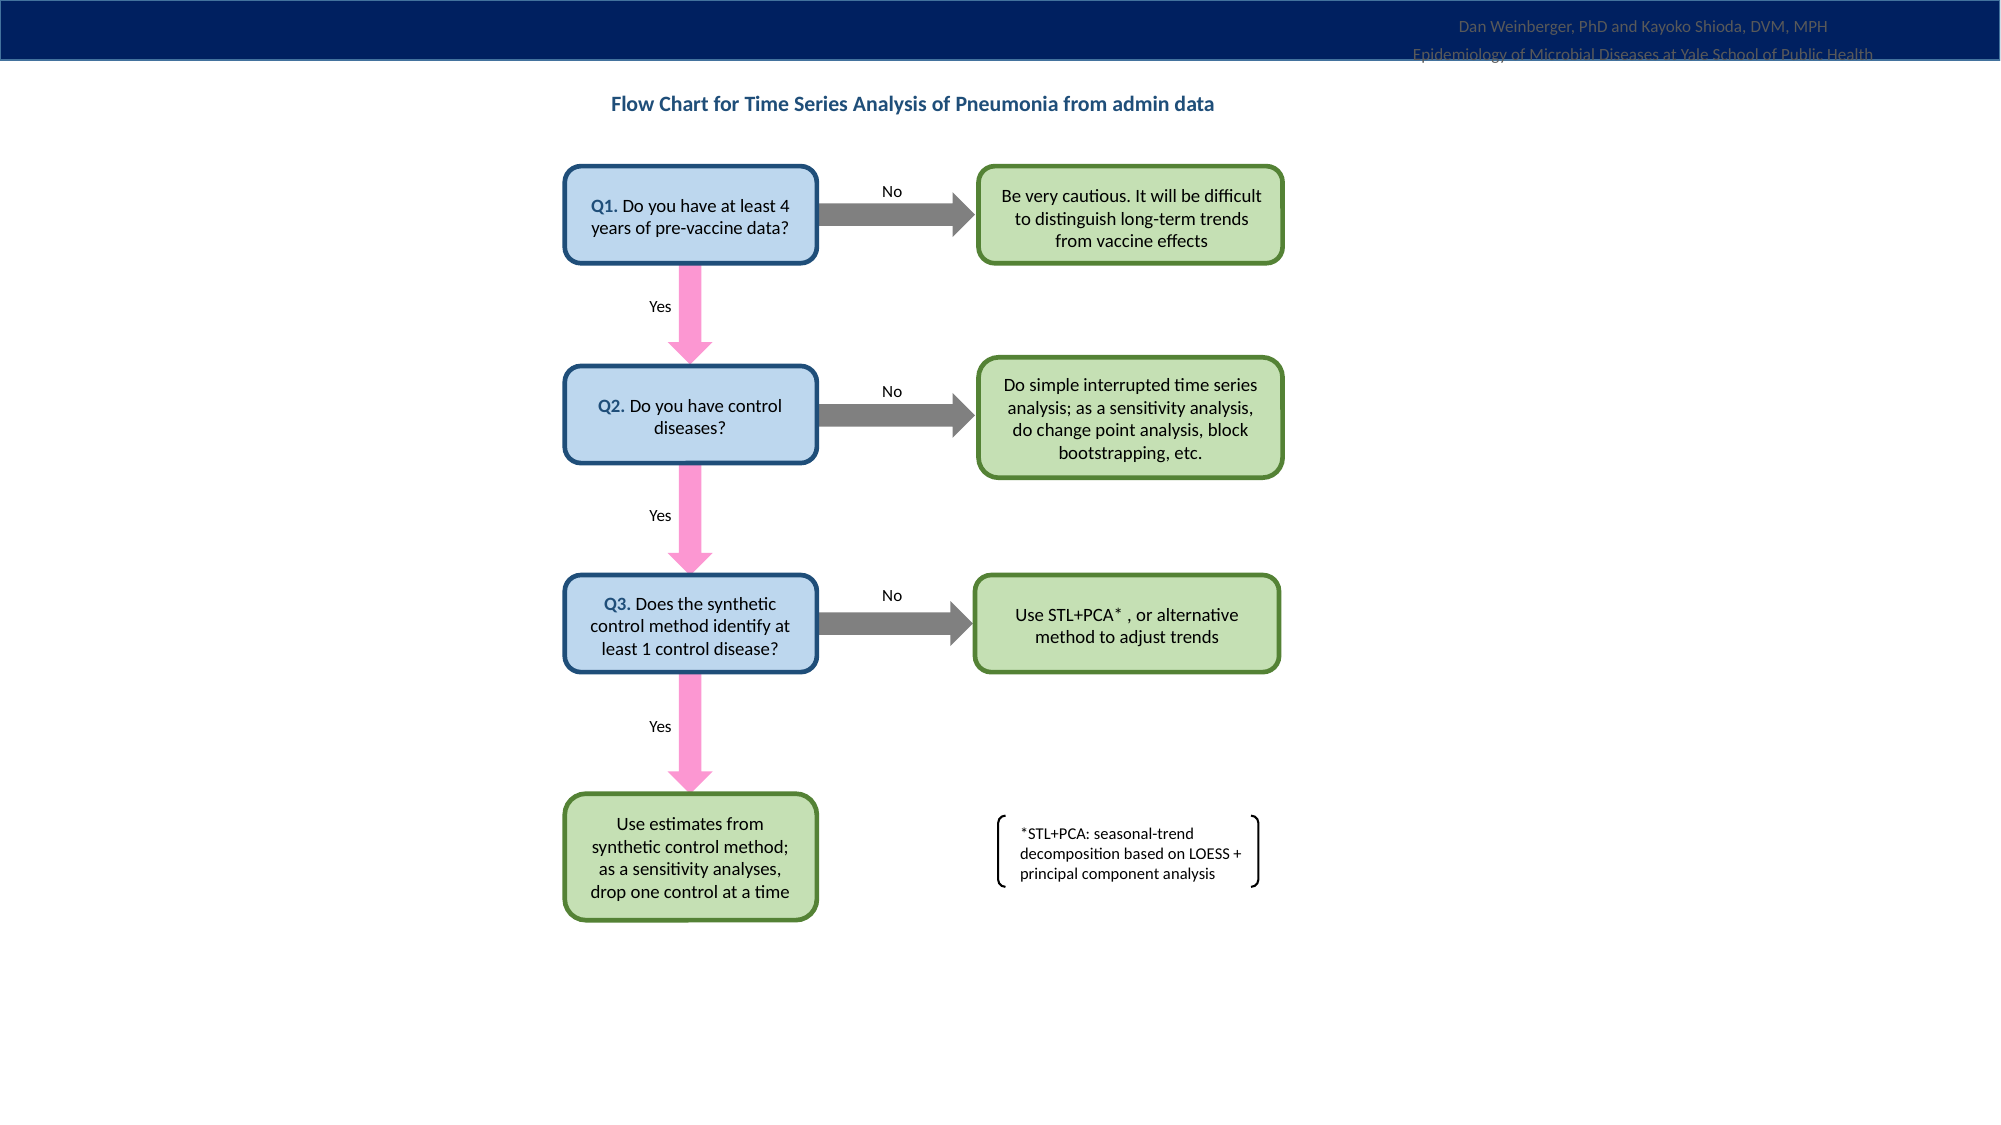

Dan Weinberger, PhD and Kayoko Shioda, DVM, MPH
Epidemiology of Microbial Diseases at Yale School of Public Health
Flow Chart for Time Series Analysis of Pneumonia from admin data

No
Be very cautious. It will be difficult to distinguish long-term trends from vaccine effects
Q1. Do you have at least 4 years of pre-vaccine data?

Yes

Do simple interrupted time series analysis; as a sensitivity analysis, do change point analysis, block bootstrapping, etc.

No
Q2. Do you have control diseases?

Yes

No
Q3. Does the synthetic control method identify at least 1 control disease?
Use STL+PCA* , or alternative method to adjust trends

Yes

Use estimates from synthetic control method; as a sensitivity analyses, drop one control at a time

*STL+PCA: seasonal-trend decomposition based on LOESS + principal component analysis